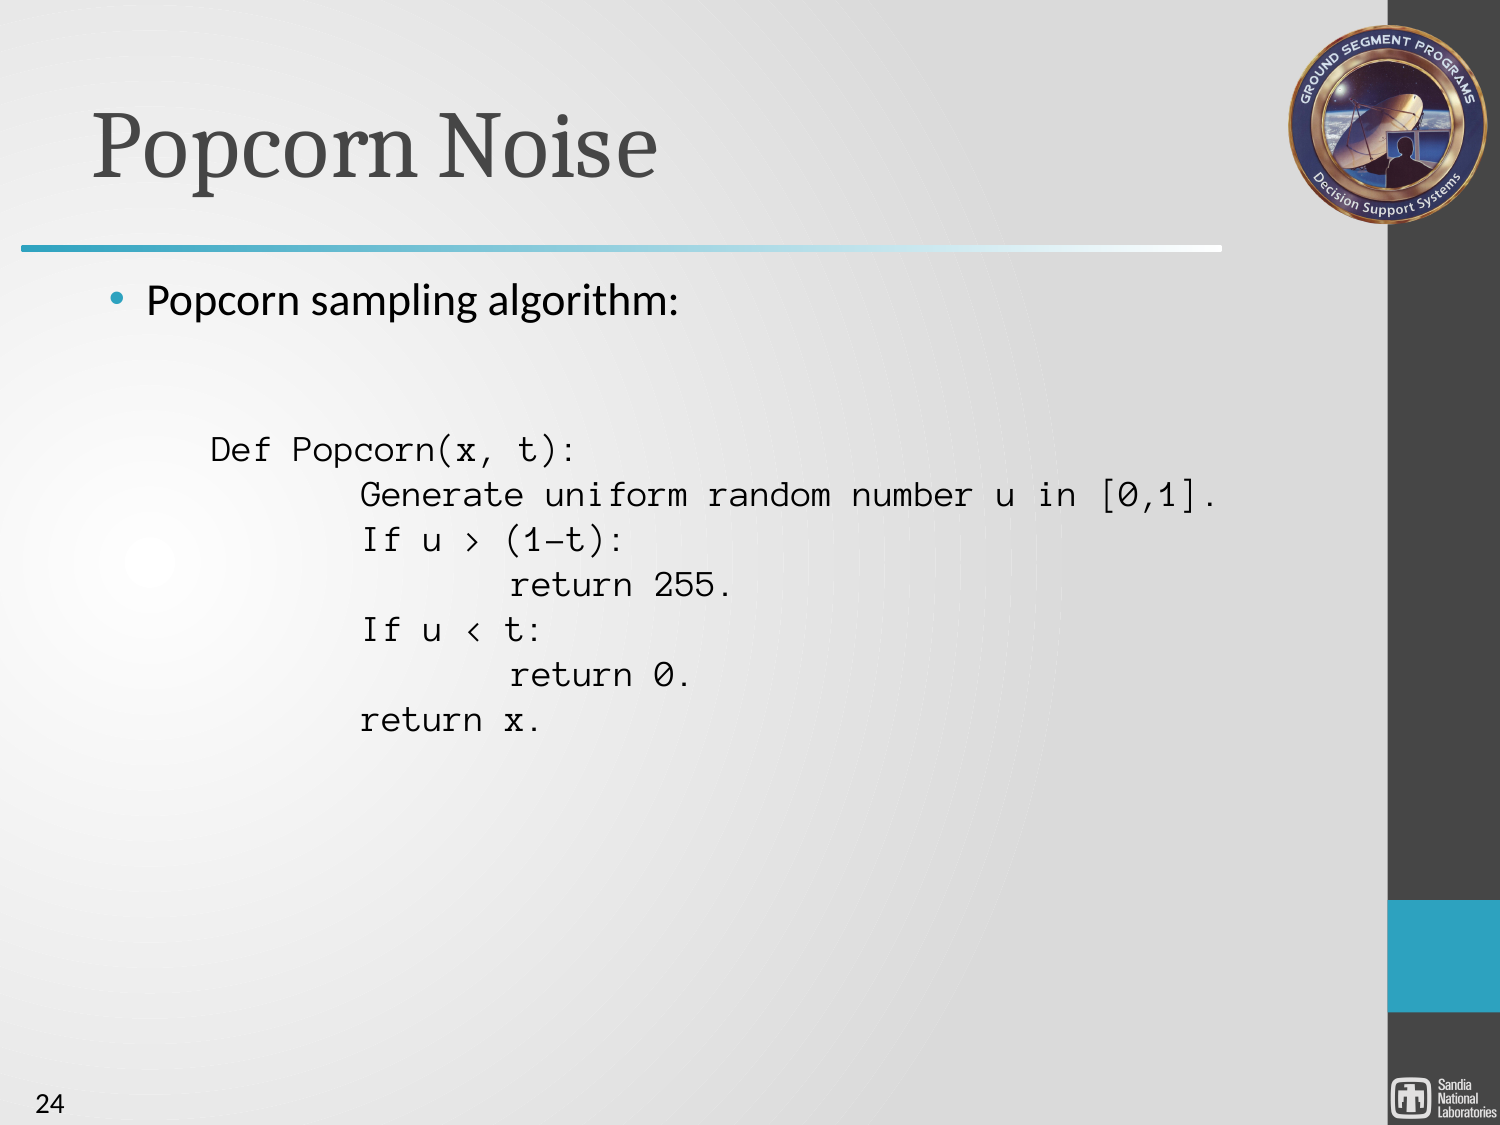

# Popcorn Noise
Popcorn sampling algorithm:
Def Popcorn(x, t):
	Generate uniform random number u in [0,1].
	If u > (1-t):
		return 255.
	If u < t:
		return 0.
	return x.